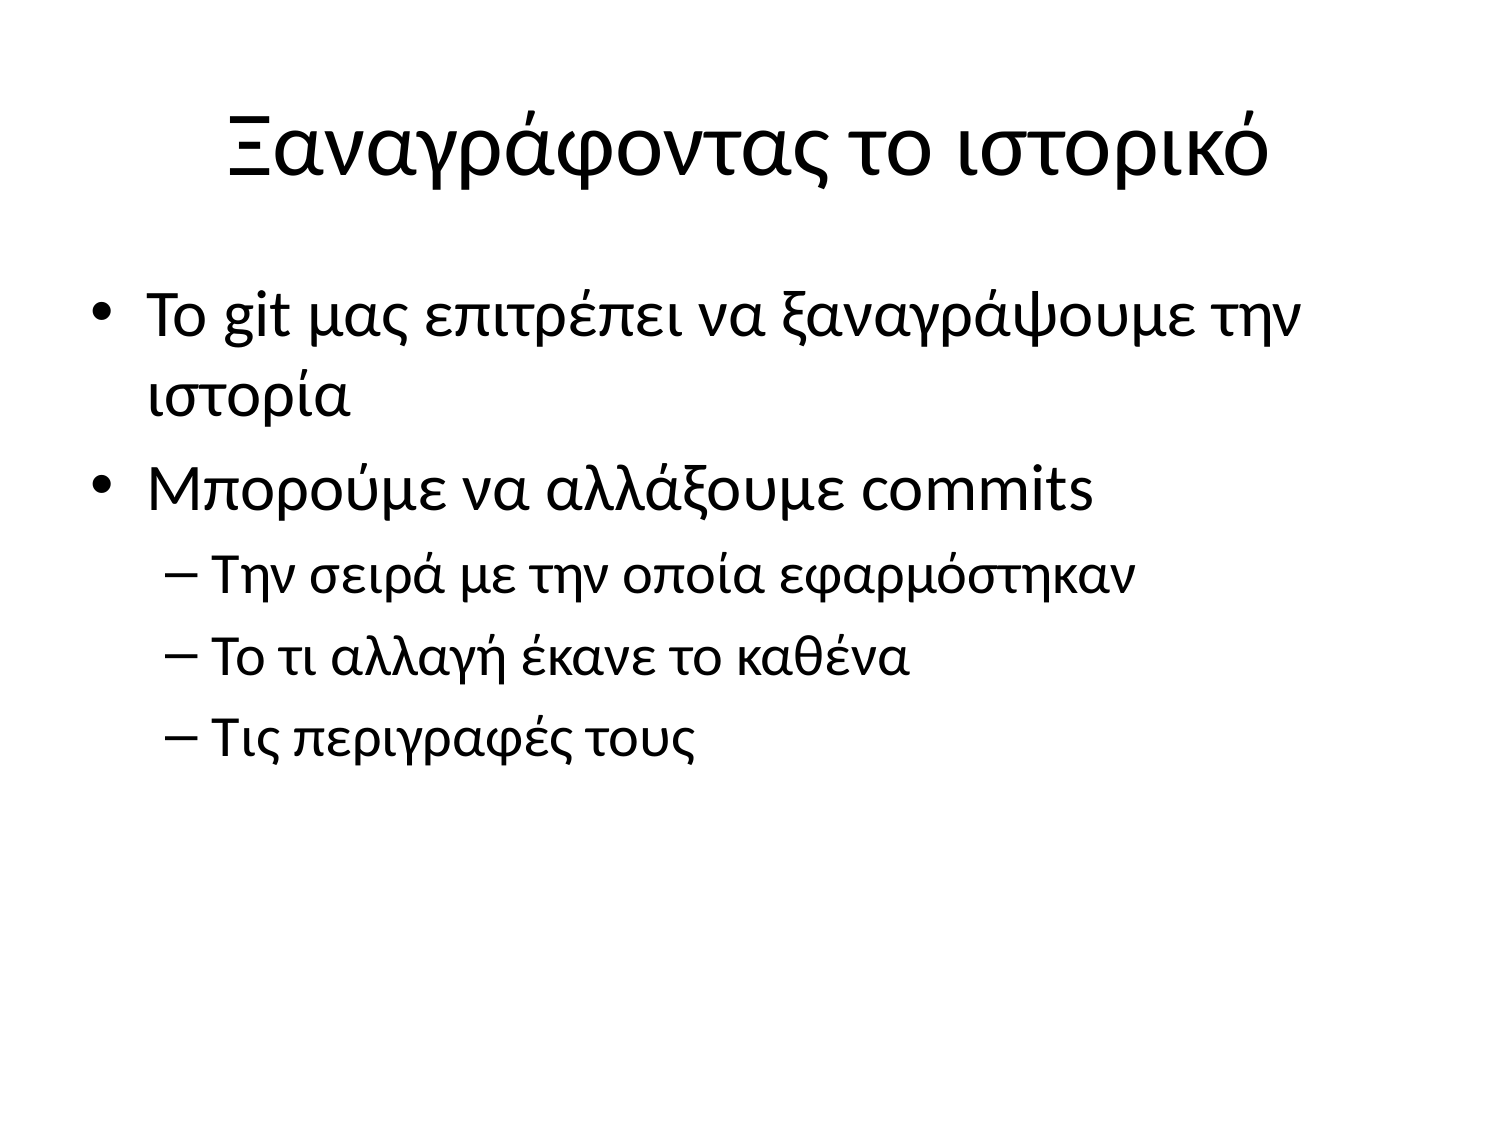

# Ξαναγράφοντας το ιστορικό
Το git μας επιτρέπει να ξαναγράψουμε την ιστορία
Μπορούμε να αλλάξουμε commits
Την σειρά με την οποία εφαρμόστηκαν
Το τι αλλαγή έκανε το καθένα
Τις περιγραφές τους